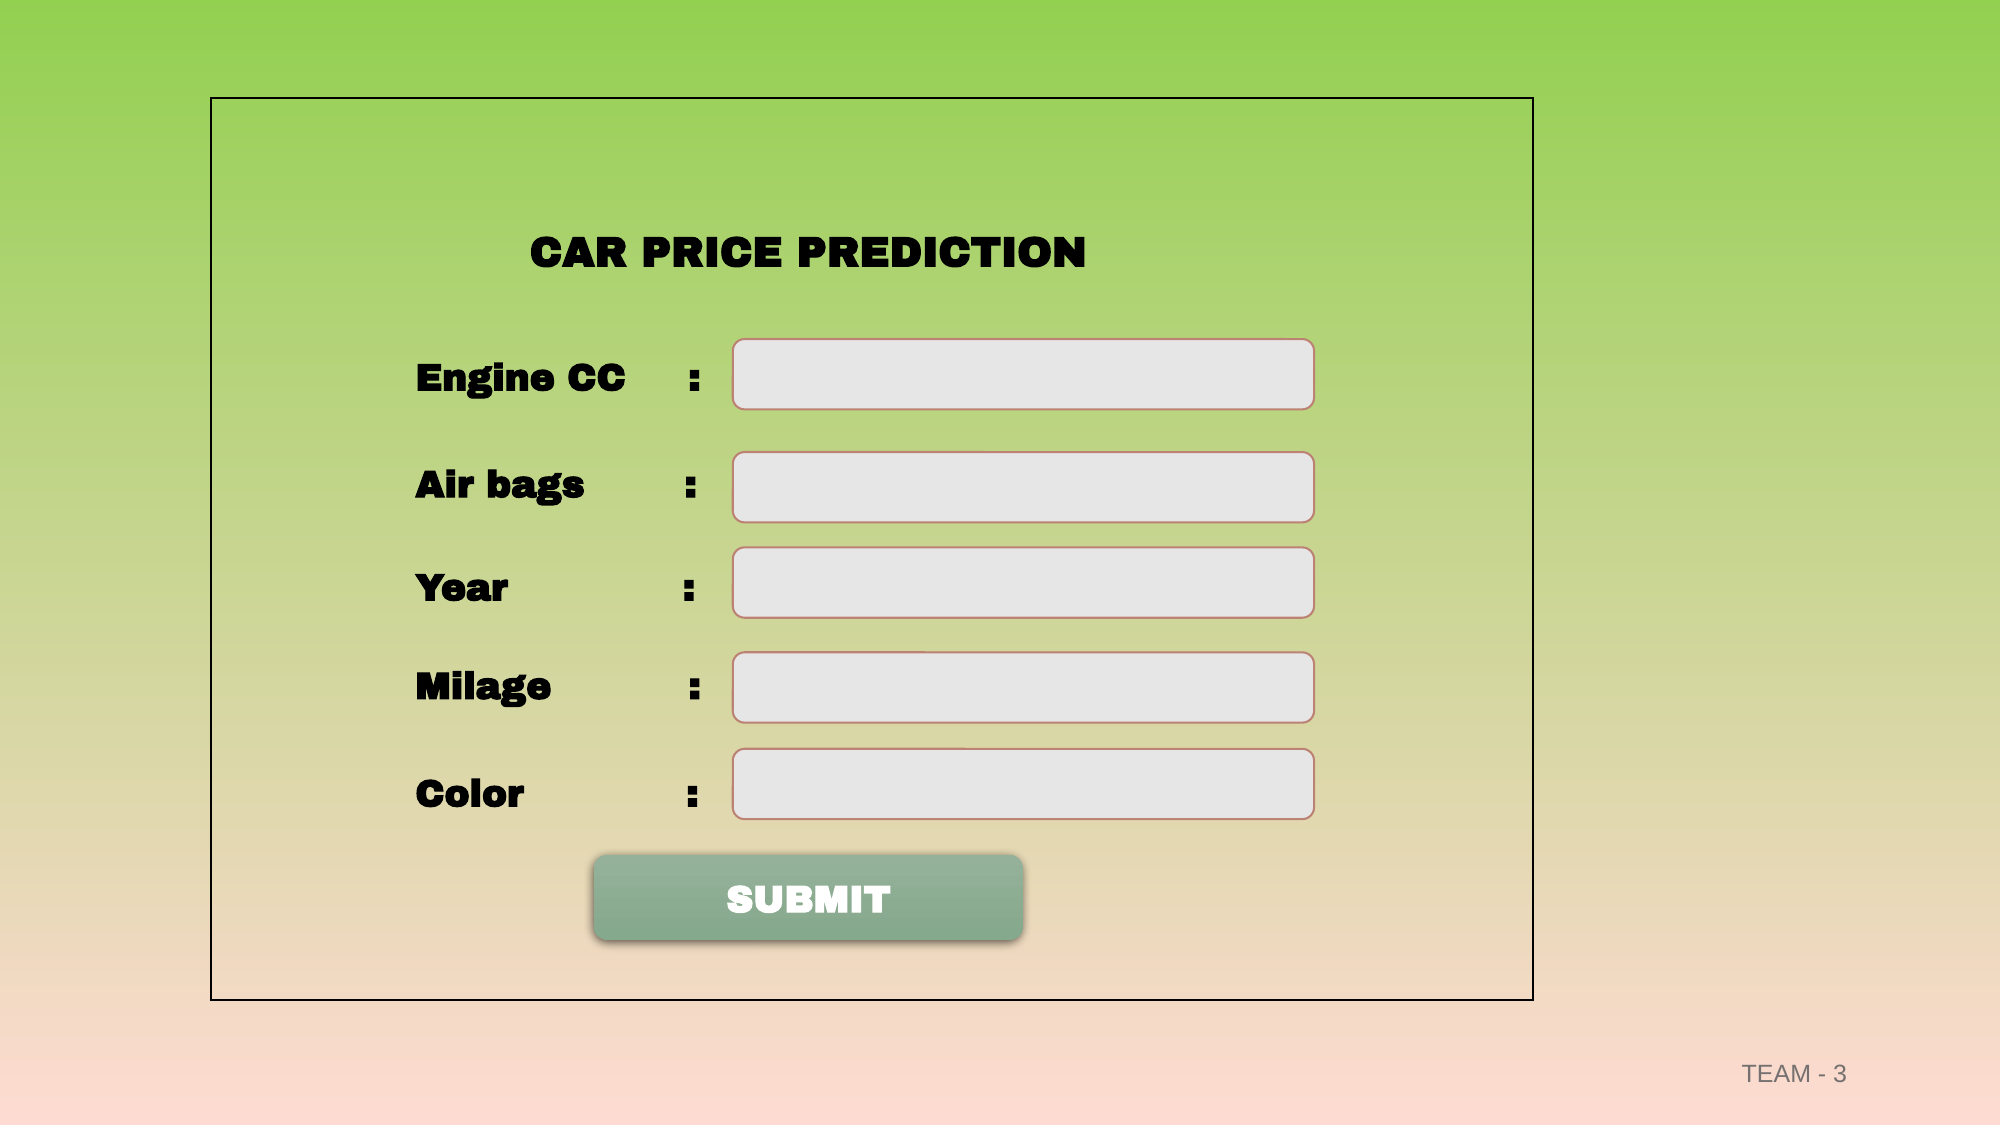

CAR PRICE PREDICTION

Engine CC     :

Air bags        :

Year              :

Milage           :
Color             :

SUBMIT
TEAM - 3